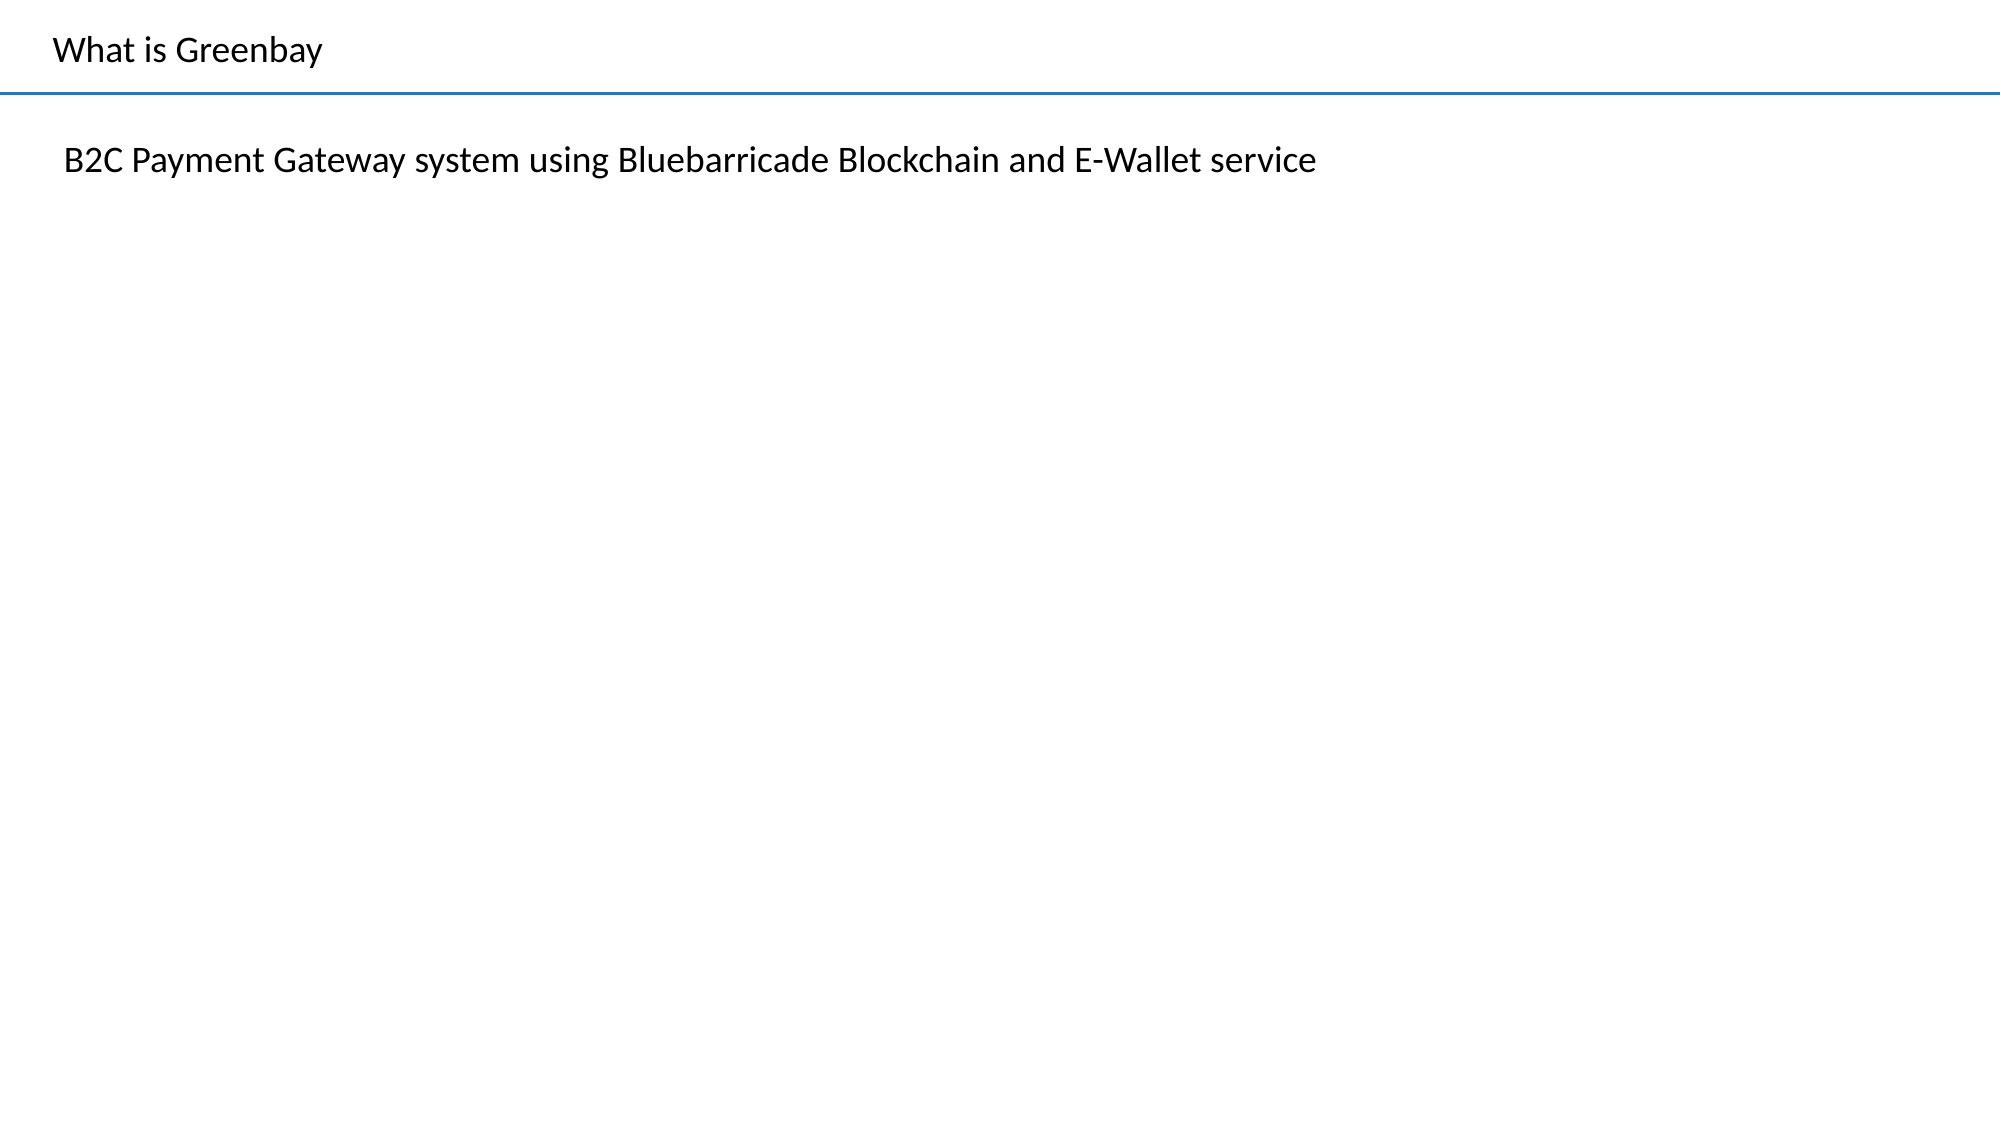

What is Greenbay
B2C Payment Gateway system using Bluebarricade Blockchain and E-Wallet service